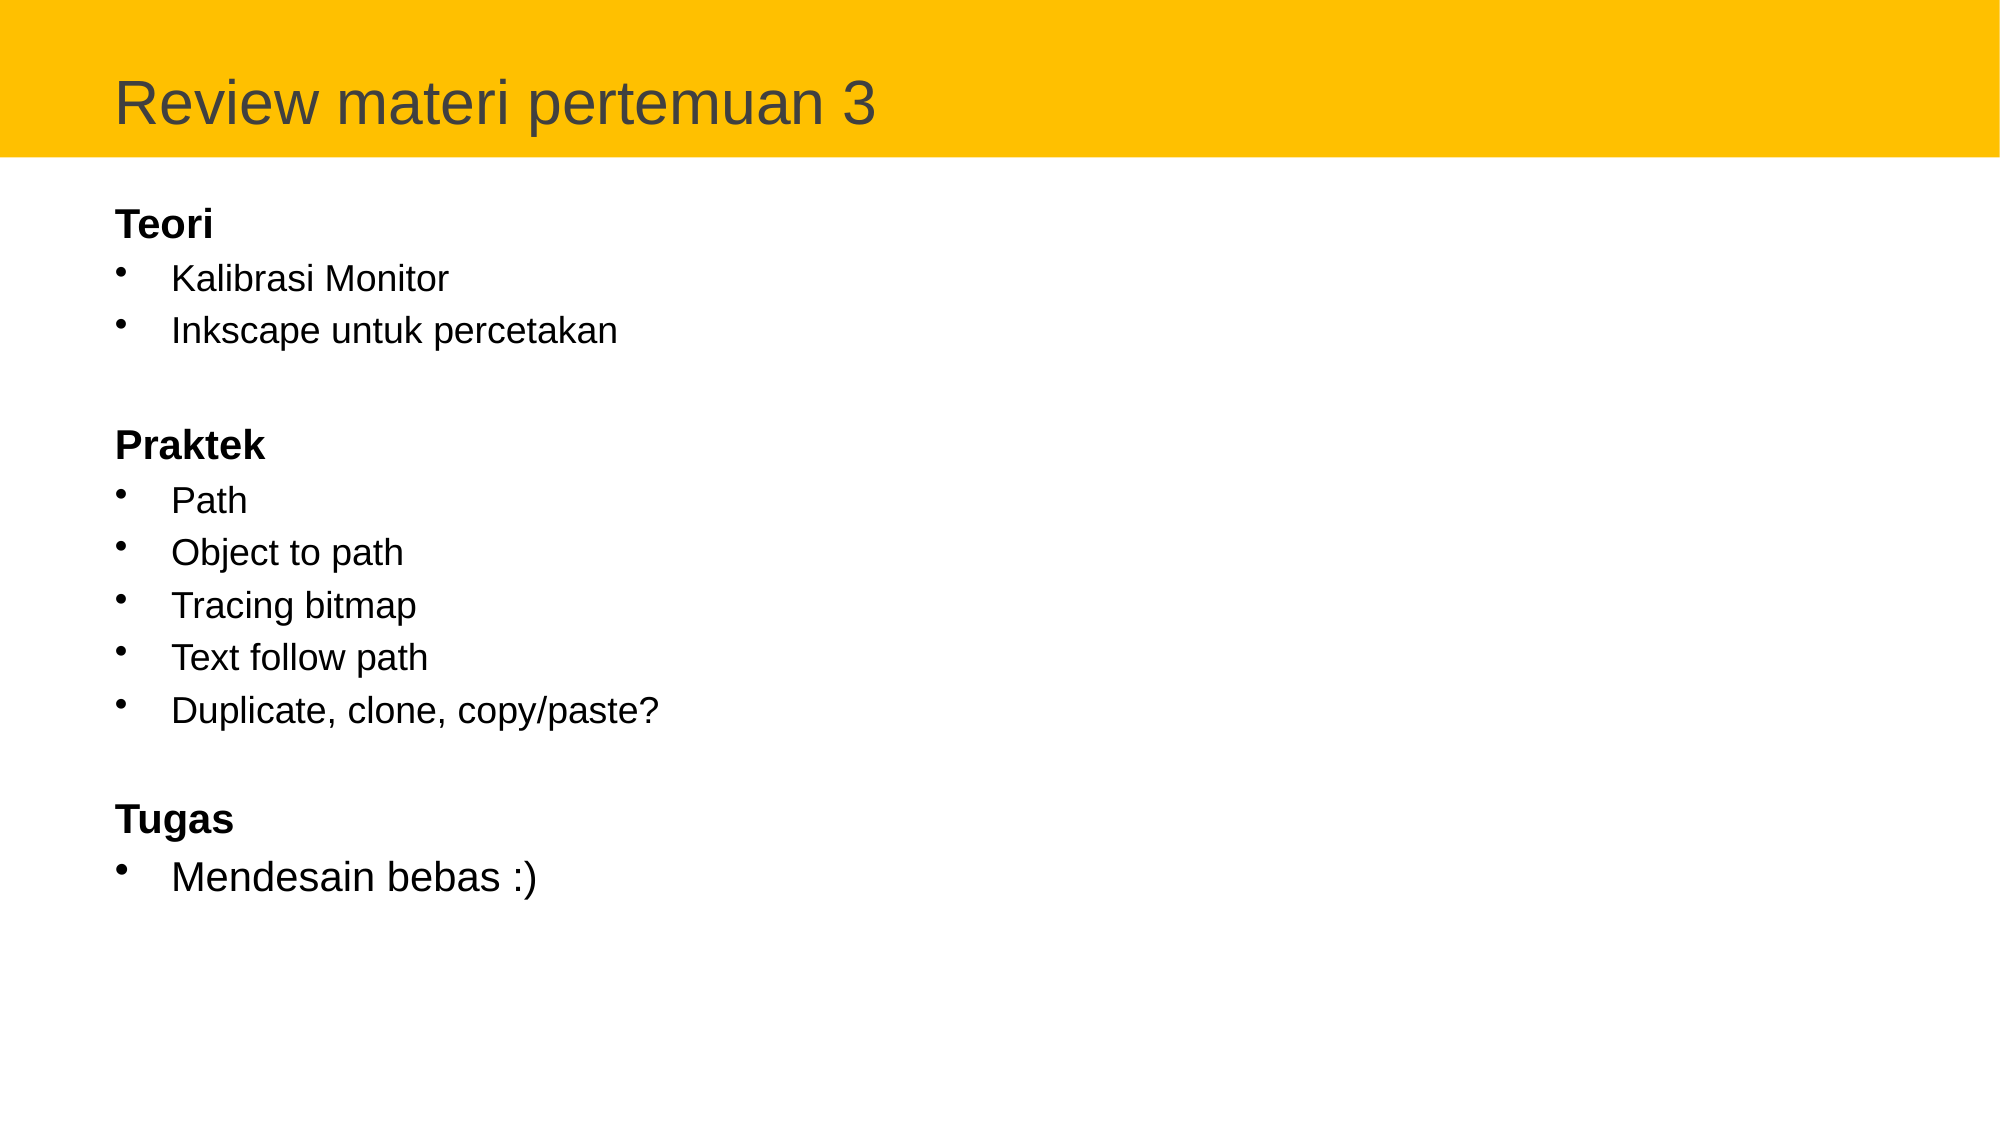

# Review materi pertemuan 3
Teori
Kalibrasi Monitor
Inkscape untuk percetakan

Praktek
Path
Object to path
Tracing bitmap
Text follow path
Duplicate, clone, copy/paste?

Tugas
Mendesain bebas :)